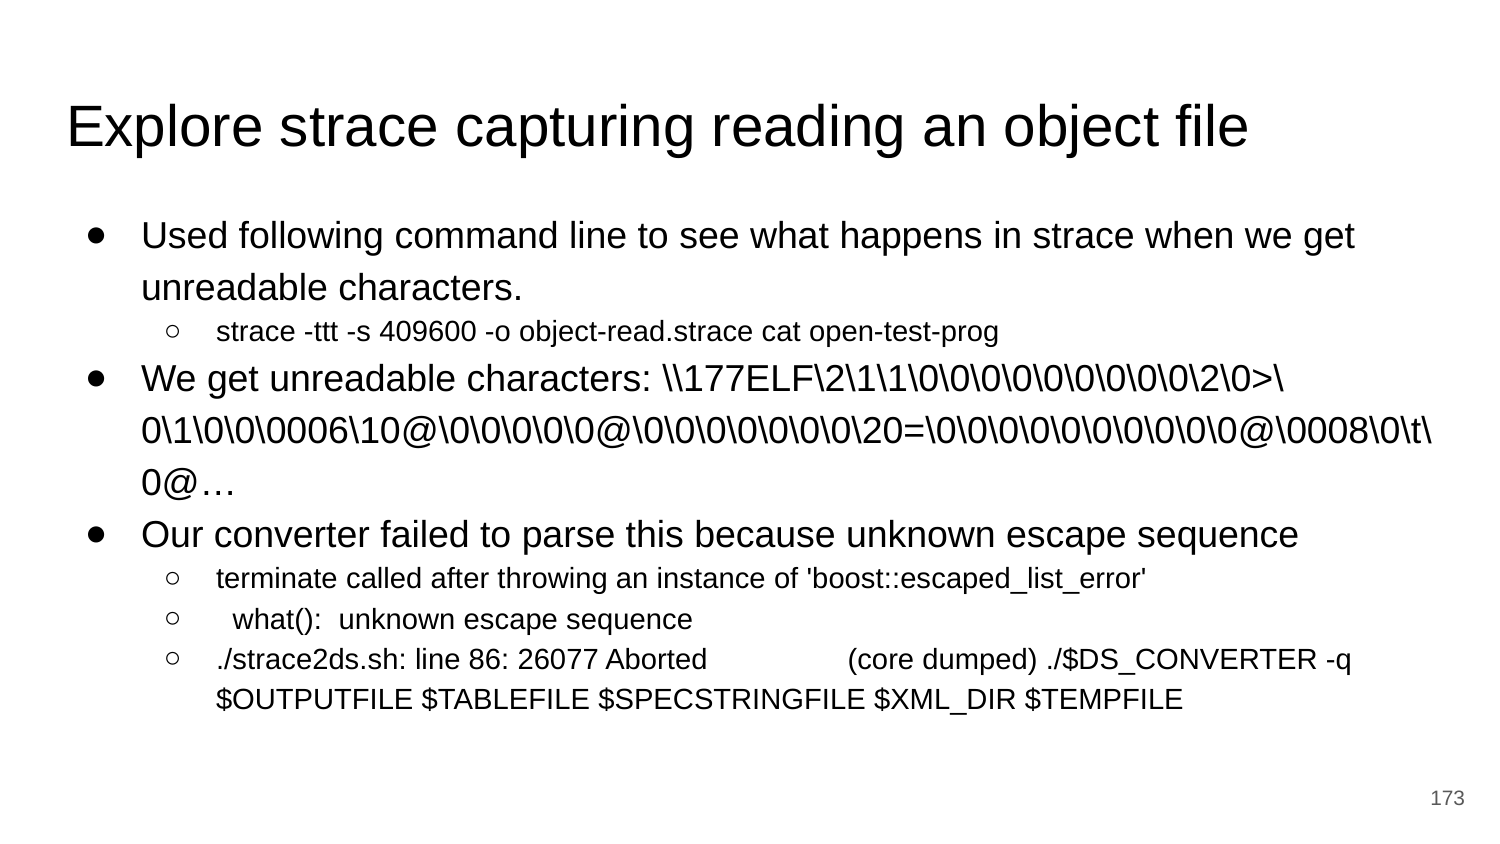

# Explore strace capturing reading an object file

Used following command line to see what happens in strace when we get unreadable characters.
strace -ttt -s 409600 -o object-read.strace cat open-test-prog
We get unreadable characters: \\177ELF\2\1\1\0\0\0\0\0\0\0\0\0\2\0>\0\1\0\0\0006\10@\0\0\0\0\0@\0\0\0\0\0\0\0\20=\0\0\0\0\0\0\0\0\0\0@\0008\0\t\0@…
Our converter failed to parse this because unknown escape sequence
terminate called after throwing an instance of 'boost::escaped_list_error'
  what():  unknown escape sequence
./strace2ds.sh: line 86: 26077 Aborted                 (core dumped) ./$DS_CONVERTER -q $OUTPUTFILE $TABLEFILE $SPECSTRINGFILE $XML_DIR $TEMPFILE
173